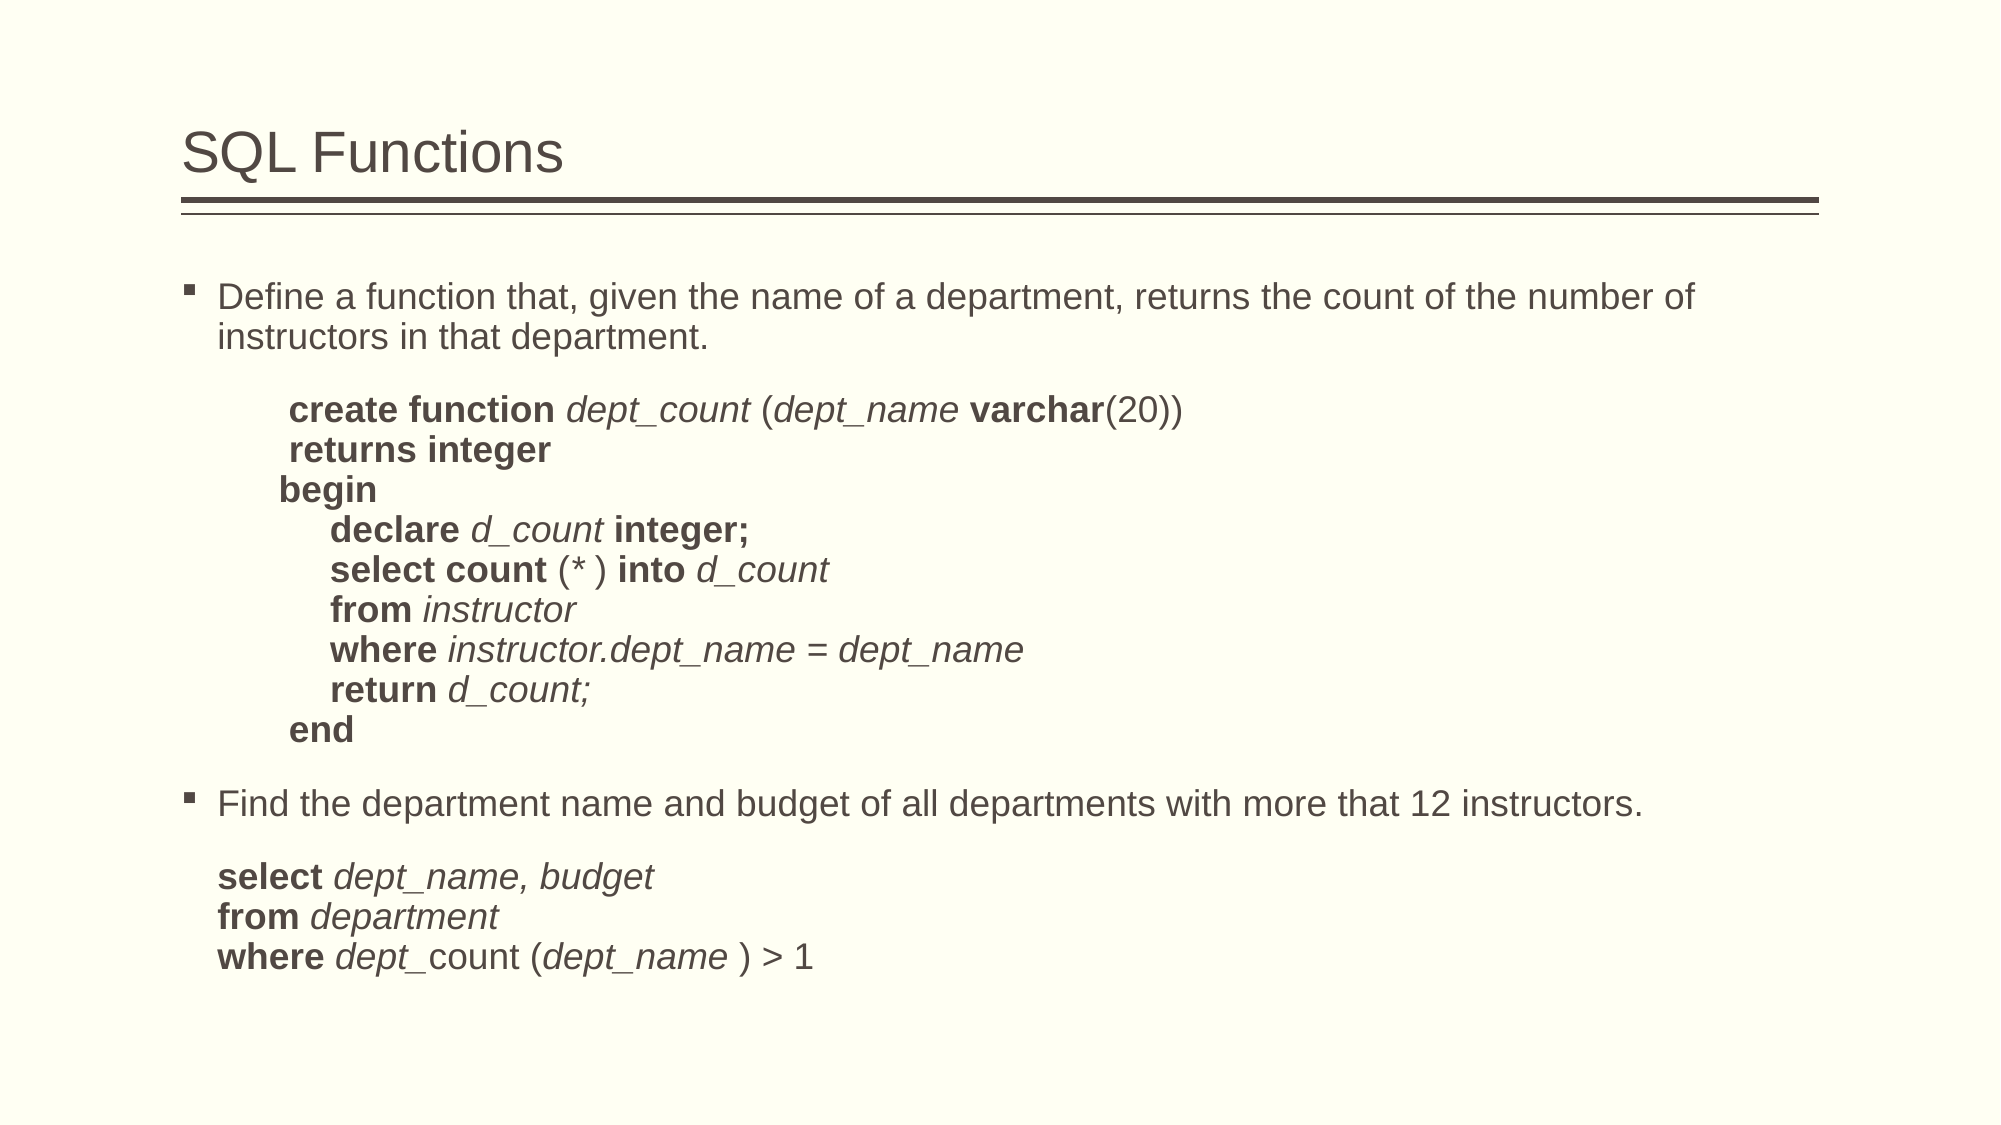

# SQL Functions
Define a function that, given the name of a department, returns the count of the number of instructors in that department.
             create function dept_count (dept_name varchar(20))
       returns integer
      begin
           declare d_count integer;
           select count (* ) into d_count
           from instructor
           where instructor.dept_name = dept_name
           return d_count;
       end
Find the department name and budget of all departments with more that 12 instructors.
		select dept_name, budget
	from department
	where dept_count (dept_name ) > 1